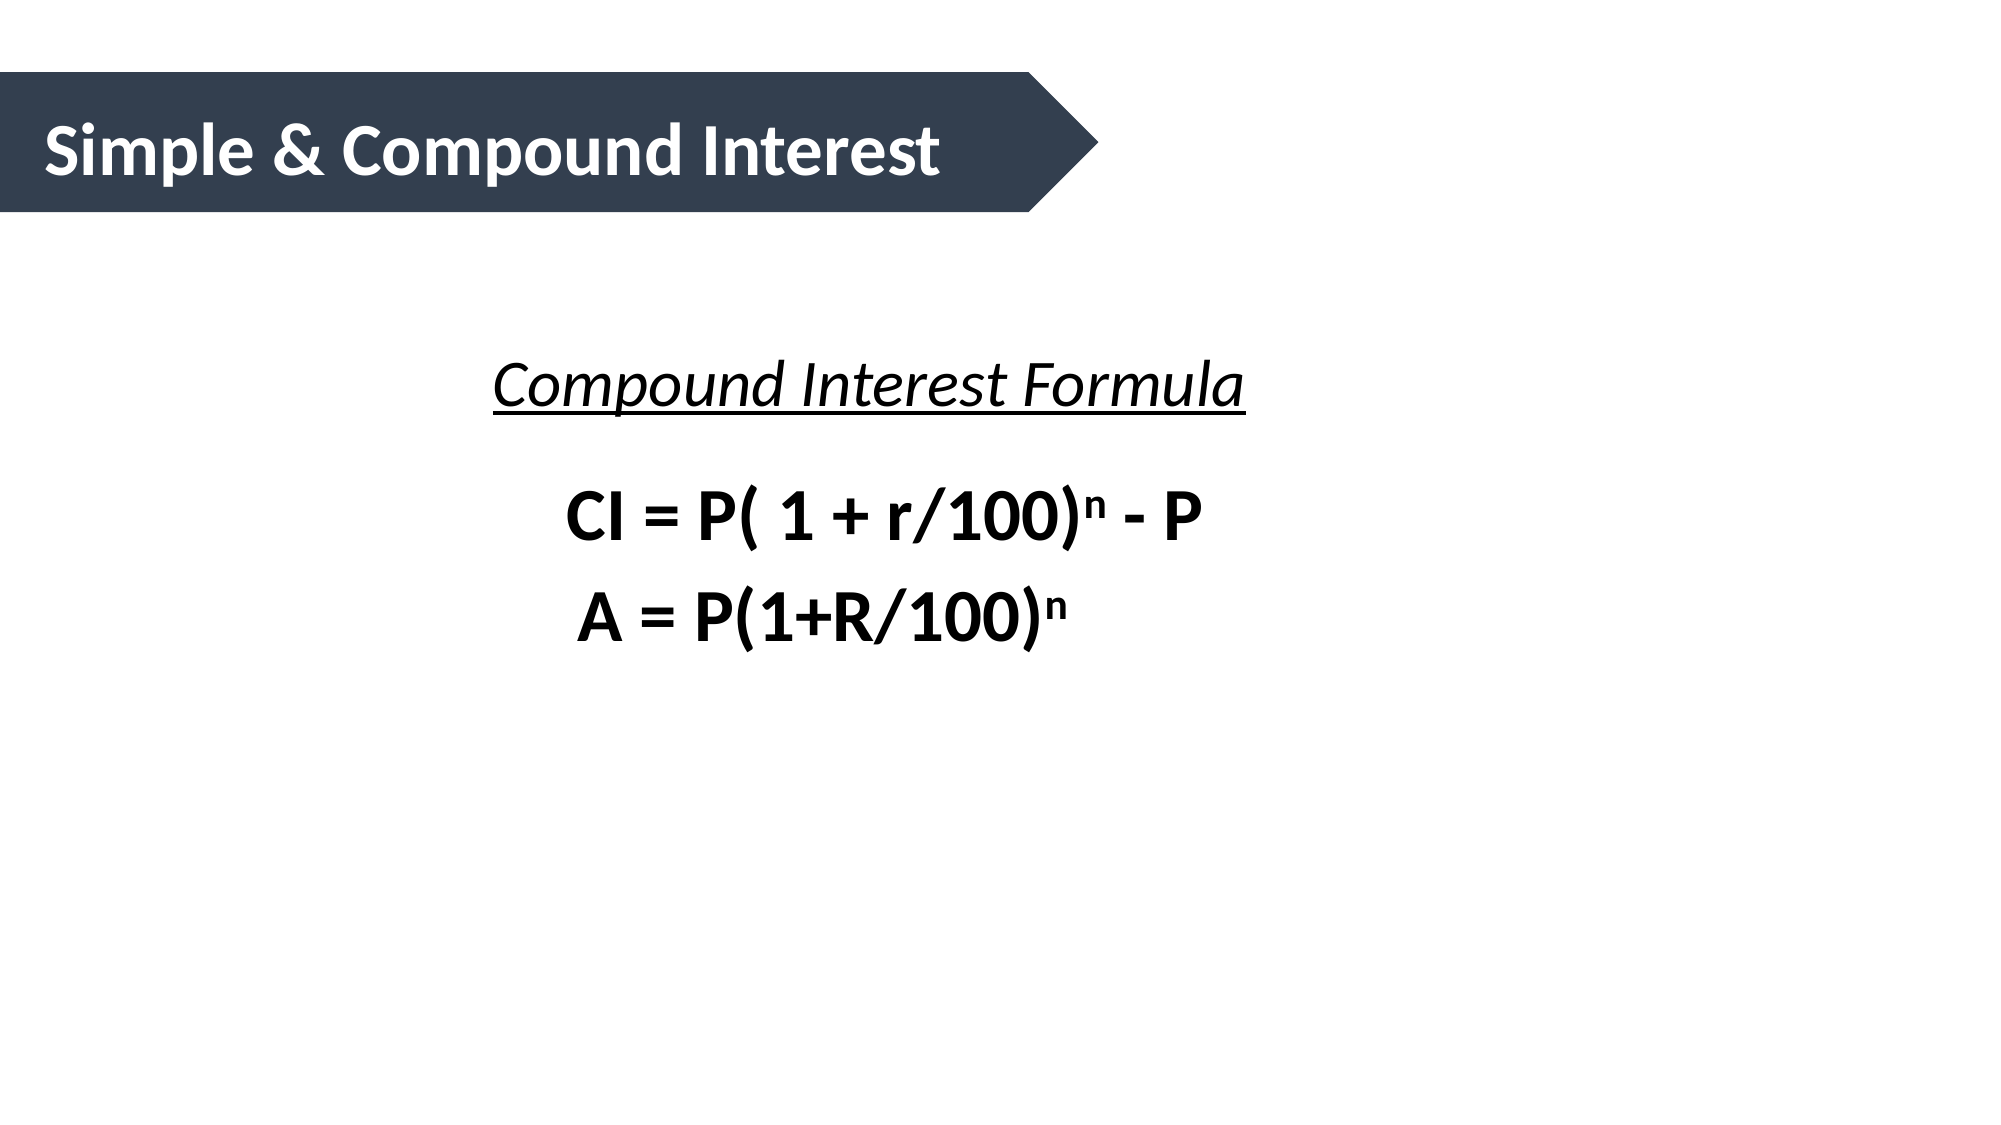

Simple & Compound Interest
Compound Interest Formula
CI = P( 1 + r/100)n - P
A = P(1+R/100)n